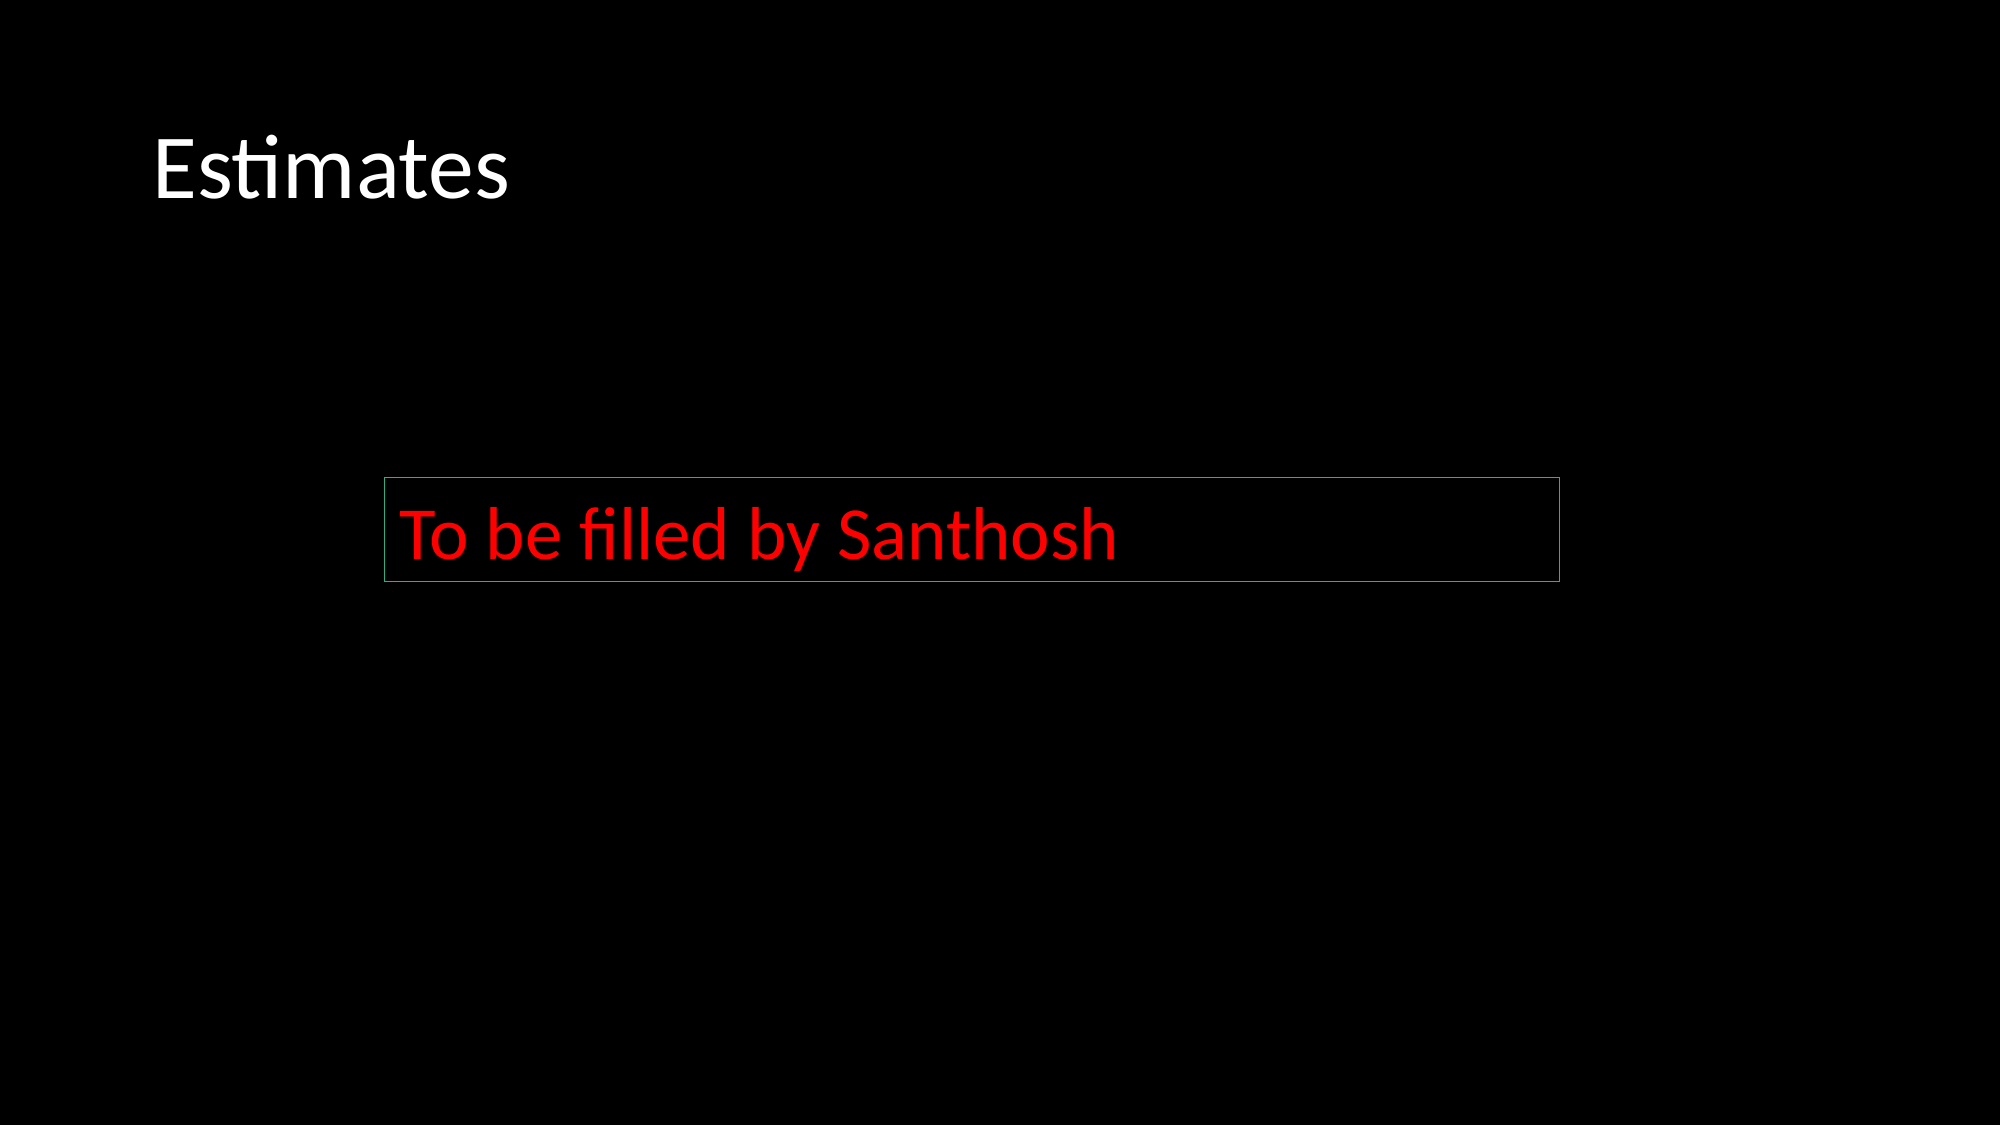

# Estimates

To be filled by Santhosh